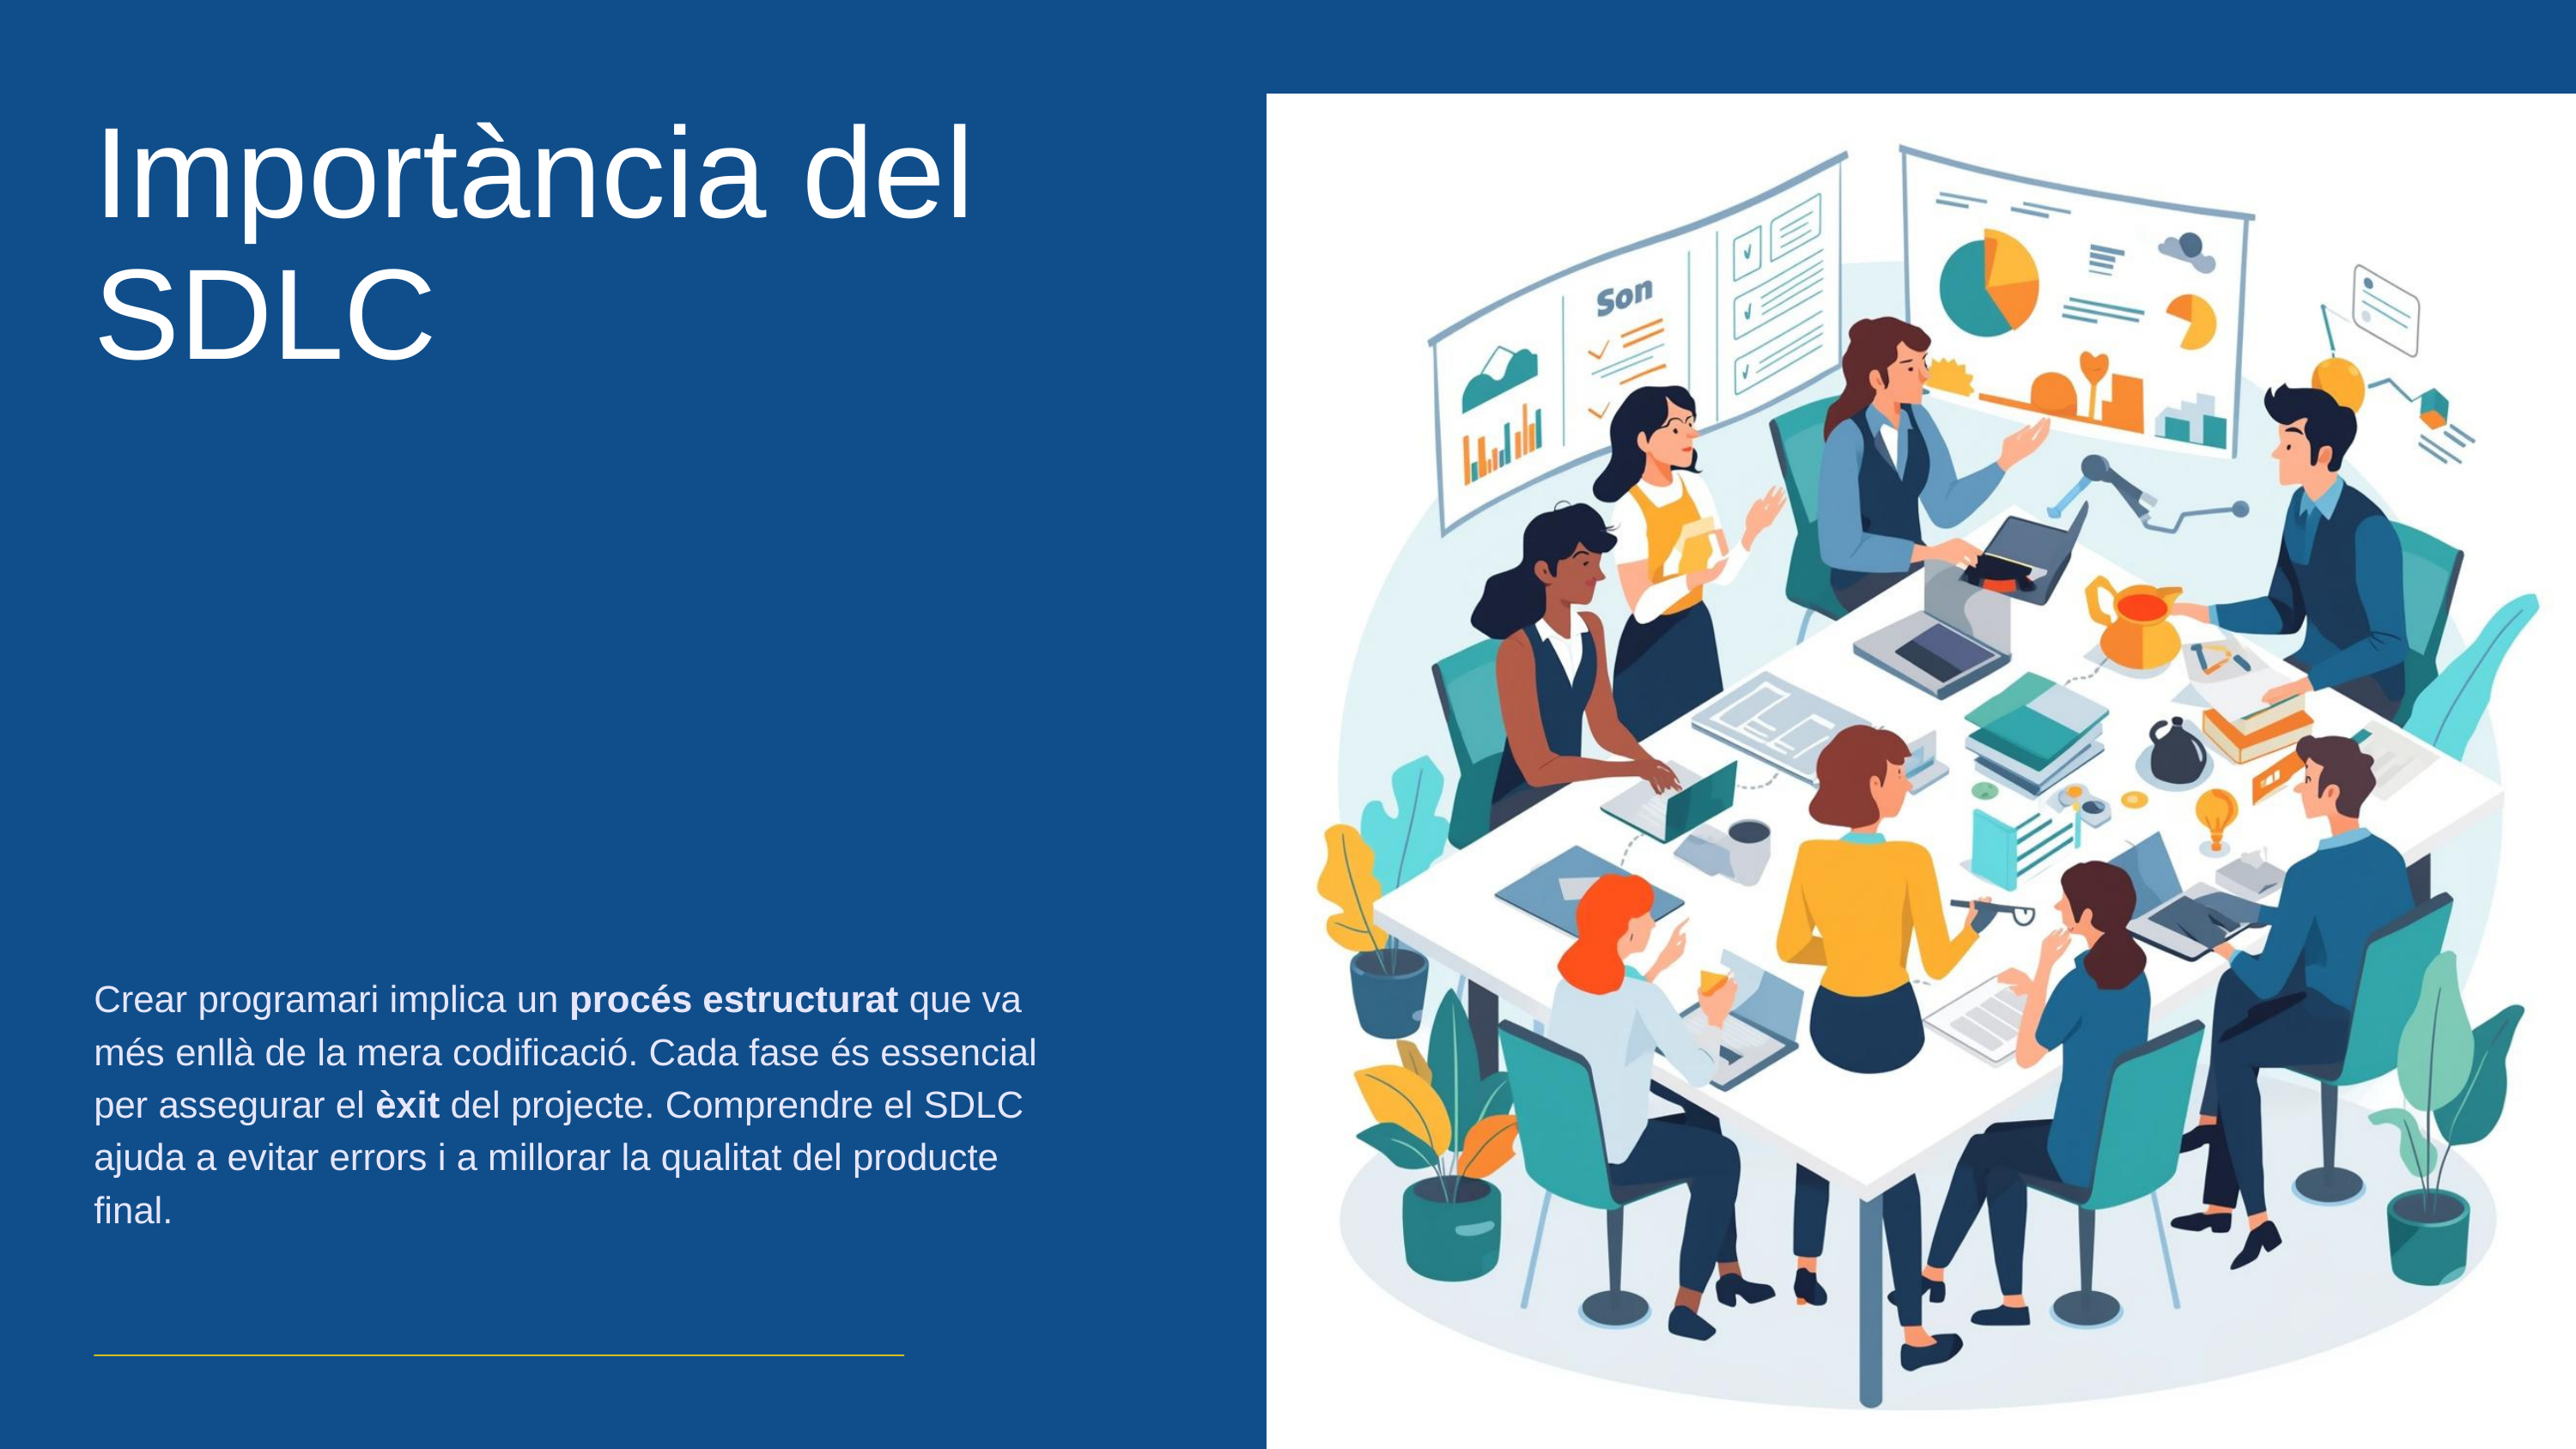

Importància del SDLC
Crear programari implica un procés estructurat que va més enllà de la mera codificació. Cada fase és essencial per assegurar el èxit del projecte. Comprendre el SDLC ajuda a evitar errors i a millorar la qualitat del producte final.